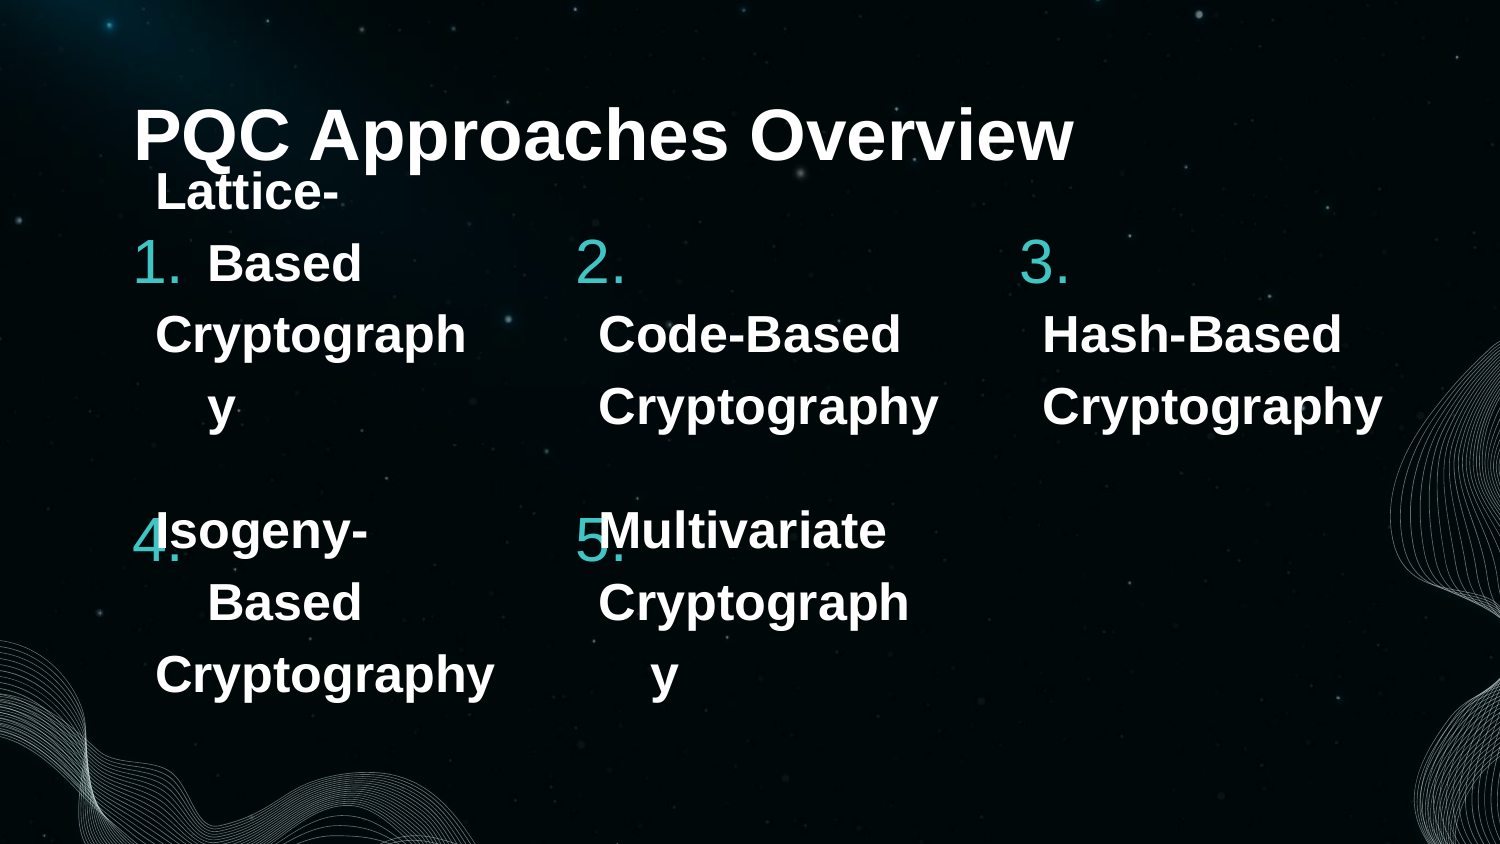

# PQC Approaches Overview
1.
2.
3.
Lattice-Based
Cryptography
Hash-Based
Cryptography
Code-Based
Cryptography
4.
5.
Isogeny-Based
Cryptography
Multivariate
Cryptography